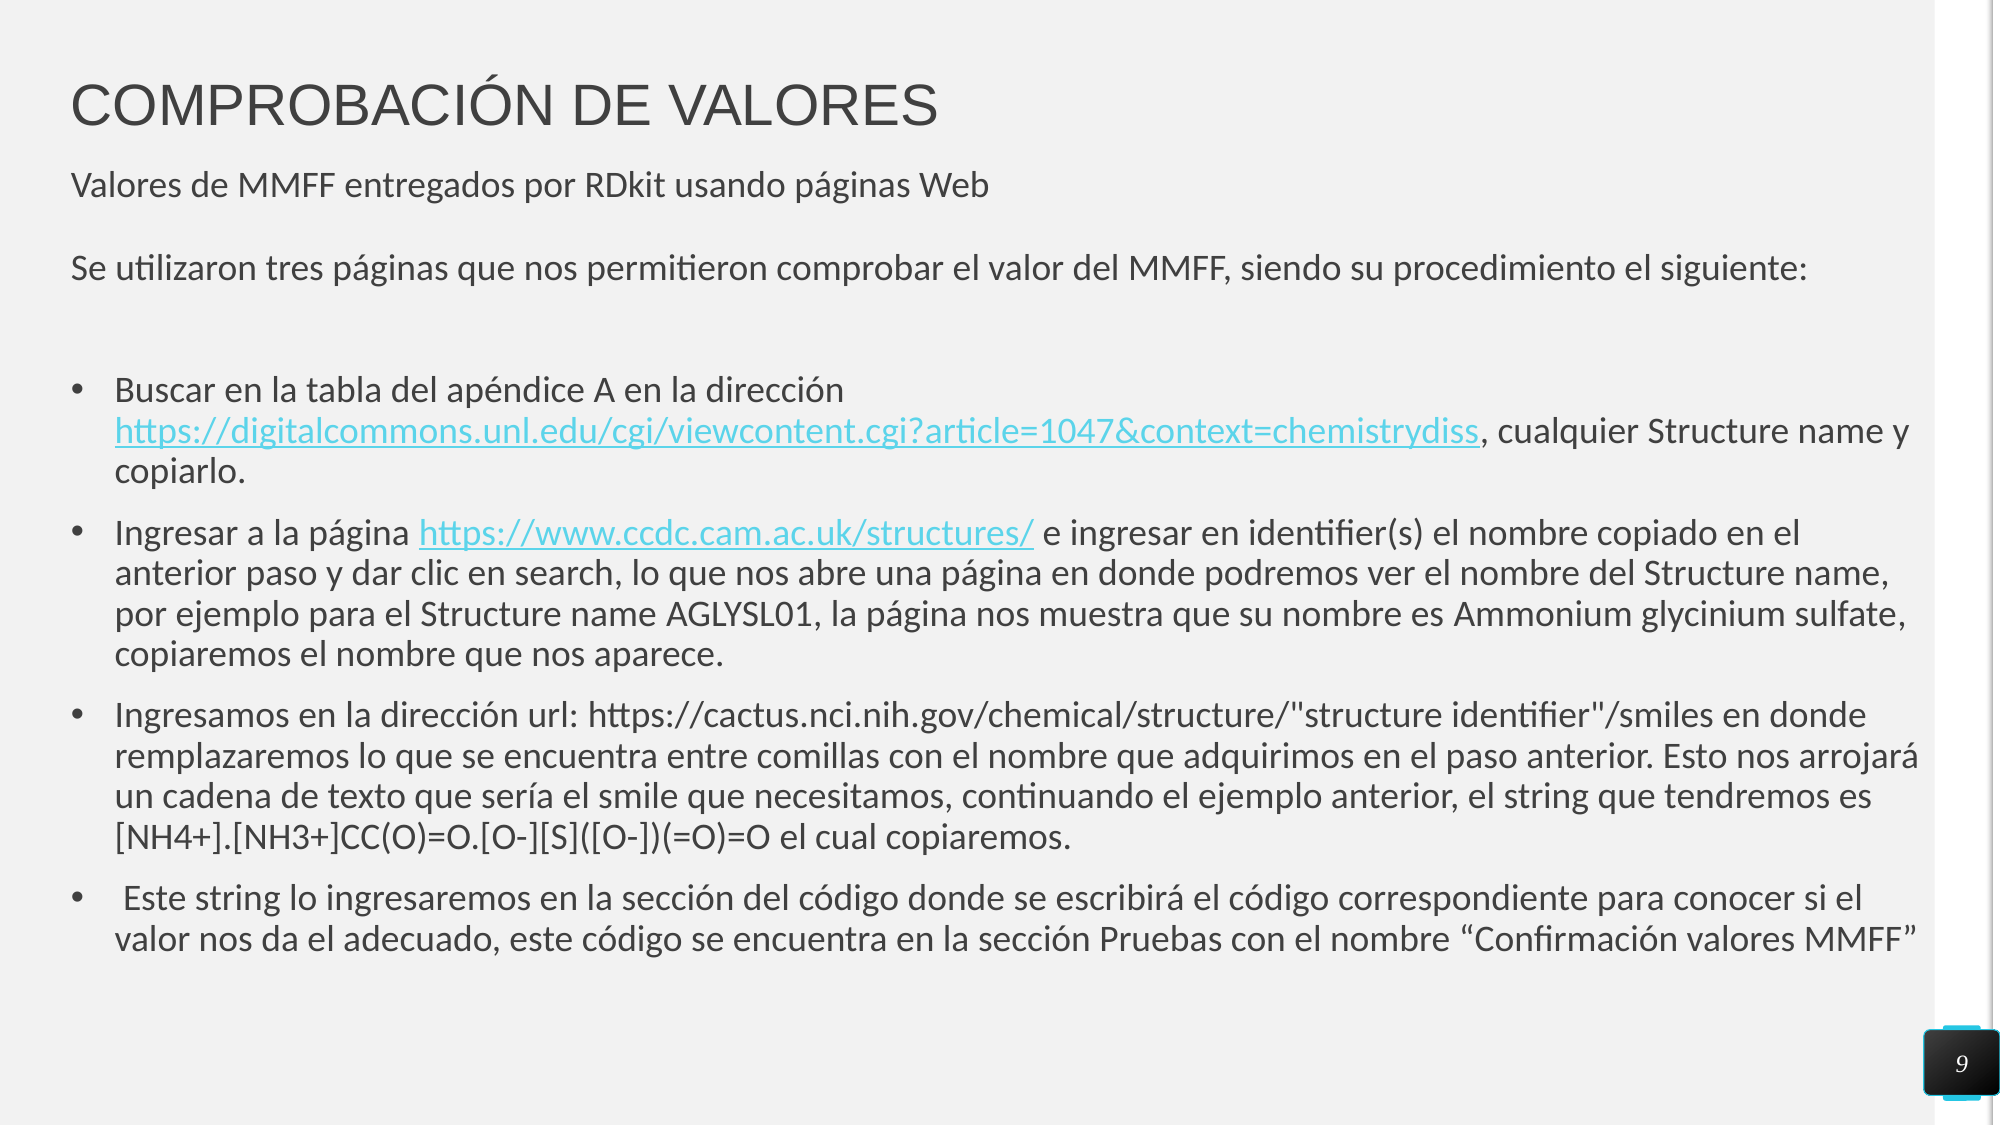

# COMPROBACIÓN DE VALORES
Valores de MMFF entregados por RDkit usando páginas Web
Se utilizaron tres páginas que nos permitieron comprobar el valor del MMFF, siendo su procedimiento el siguiente:

Buscar en la tabla del apéndice A en la dirección https://digitalcommons.unl.edu/cgi/viewcontent.cgi?article=1047&context=chemistrydiss, cualquier Structure name y copiarlo.
Ingresar a la página https://www.ccdc.cam.ac.uk/structures/ e ingresar en identifier(s) el nombre copiado en el anterior paso y dar clic en search, lo que nos abre una página en donde podremos ver el nombre del Structure name, por ejemplo para el Structure name AGLYSL01, la página nos muestra que su nombre es Ammonium glycinium sulfate, copiaremos el nombre que nos aparece.
Ingresamos en la dirección url: https://cactus.nci.nih.gov/chemical/structure/"structure identifier"/smiles en donde remplazaremos lo que se encuentra entre comillas con el nombre que adquirimos en el paso anterior. Esto nos arrojará un cadena de texto que sería el smile que necesitamos, continuando el ejemplo anterior, el string que tendremos es  [NH4+].[NH3+]CC(O)=O.[O-][S]([O-])(=O)=O el cual copiaremos.
 Este string lo ingresaremos en la sección del código donde se escribirá el código correspondiente para conocer si el valor nos da el adecuado, este código se encuentra en la sección Pruebas con el nombre “Confirmación valores MMFF”

9